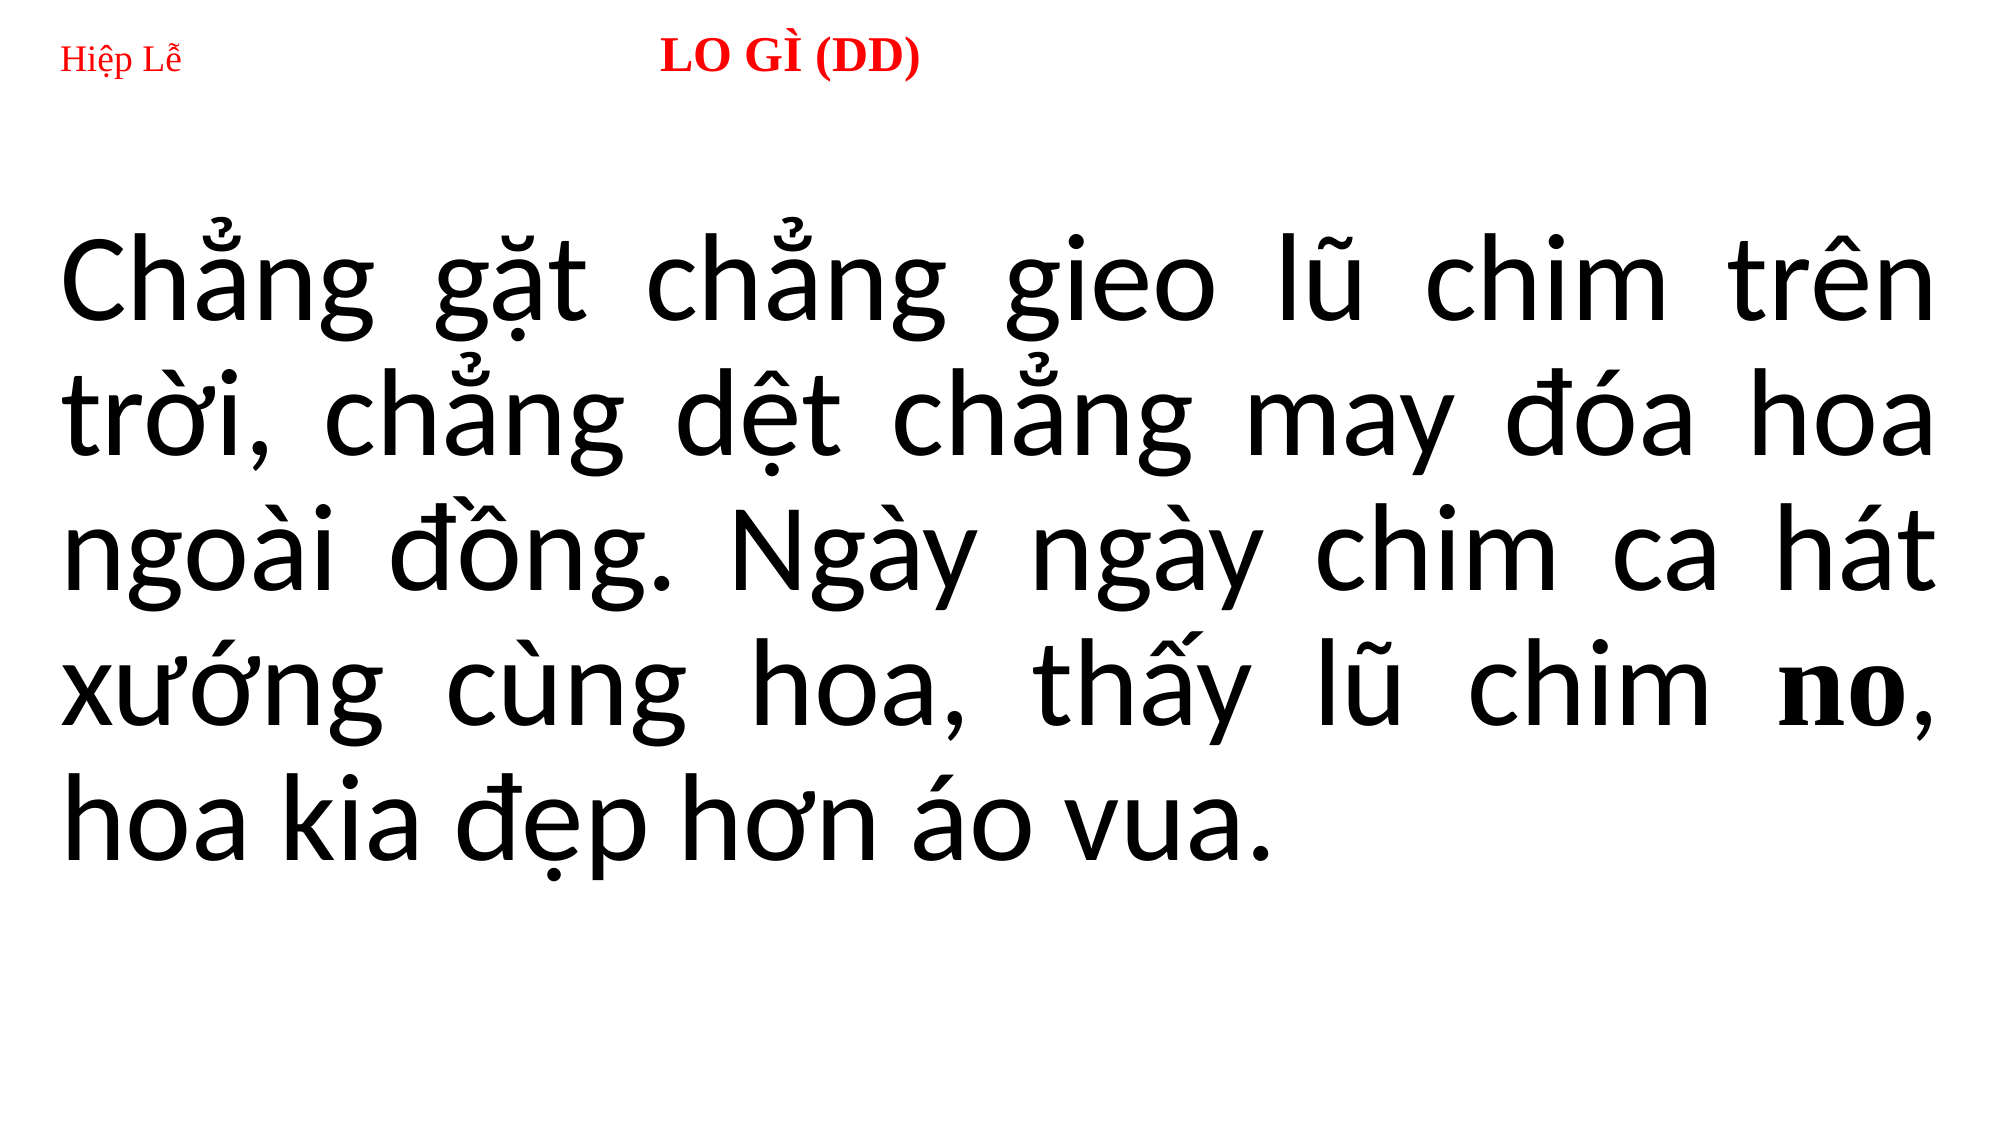

# Hiệp Lễ                               		LO GÌ (DD)
Chẳng gặt chẳng gieo lũ chim trên trời, chẳng dệt chẳng may đóa hoa ngoài đồng. Ngày ngày chim ca hát xướng cùng hoa, thấy lũ chim no, hoa kia đẹp hơn áo vua.